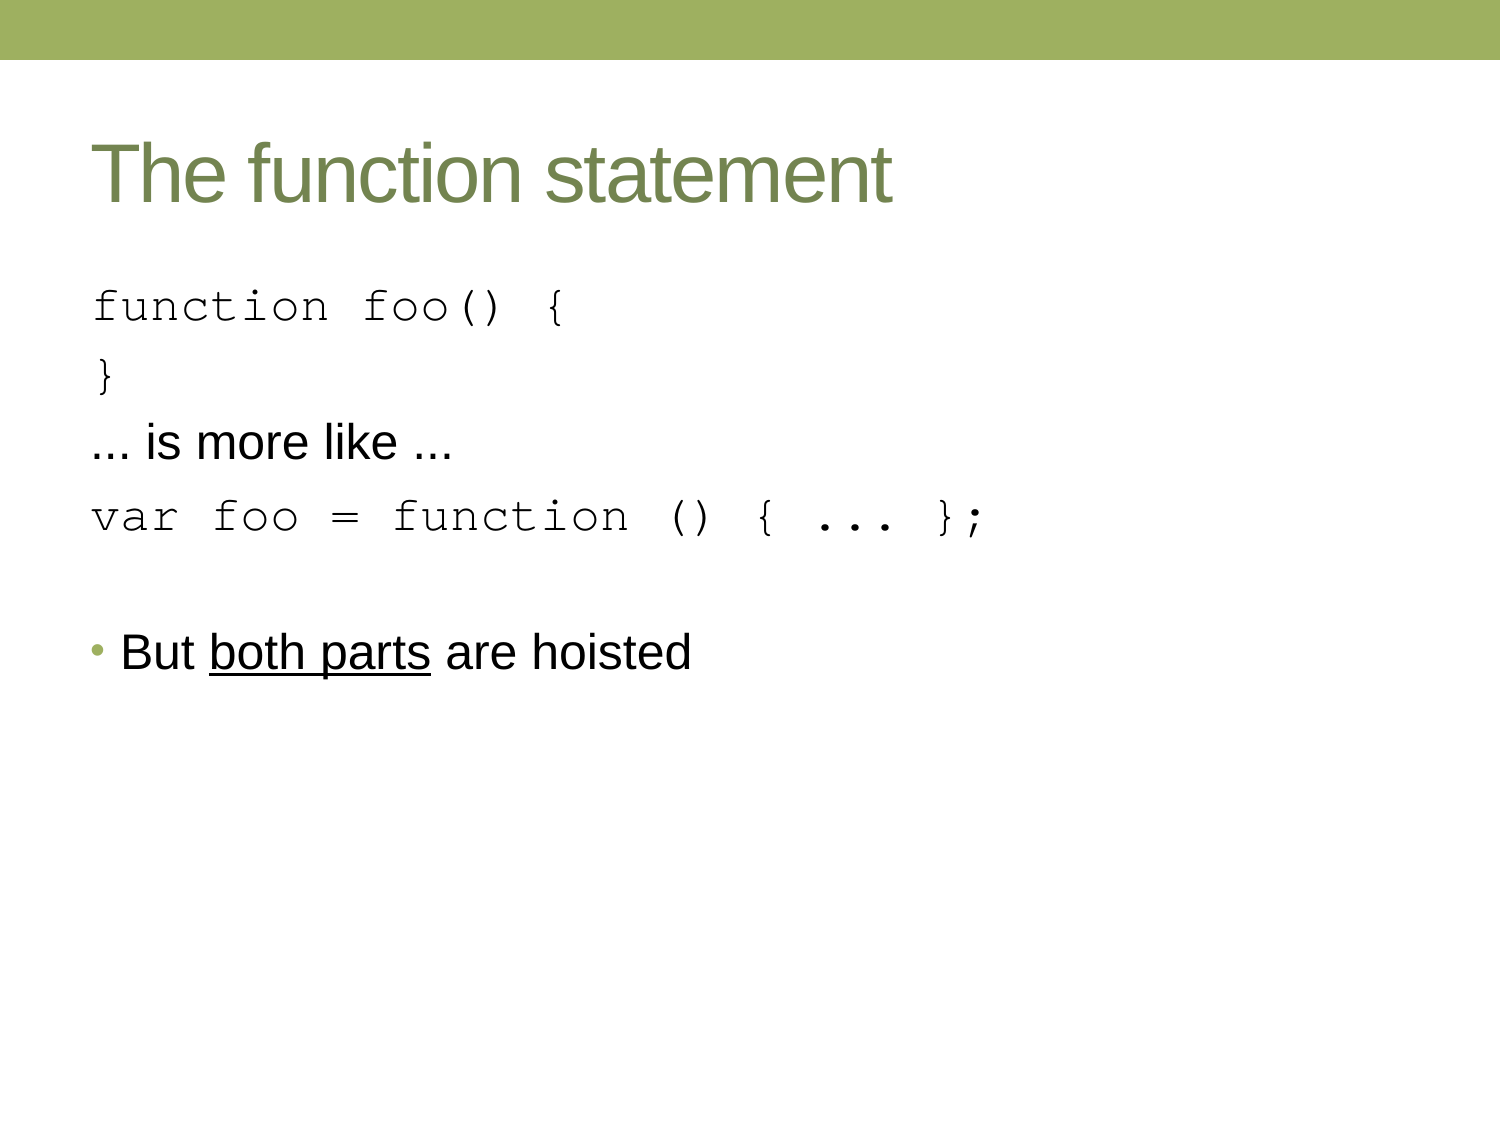

# The function statement
function foo() {
}
... is more like ...
var foo = function () { ... };

But both parts are hoisted